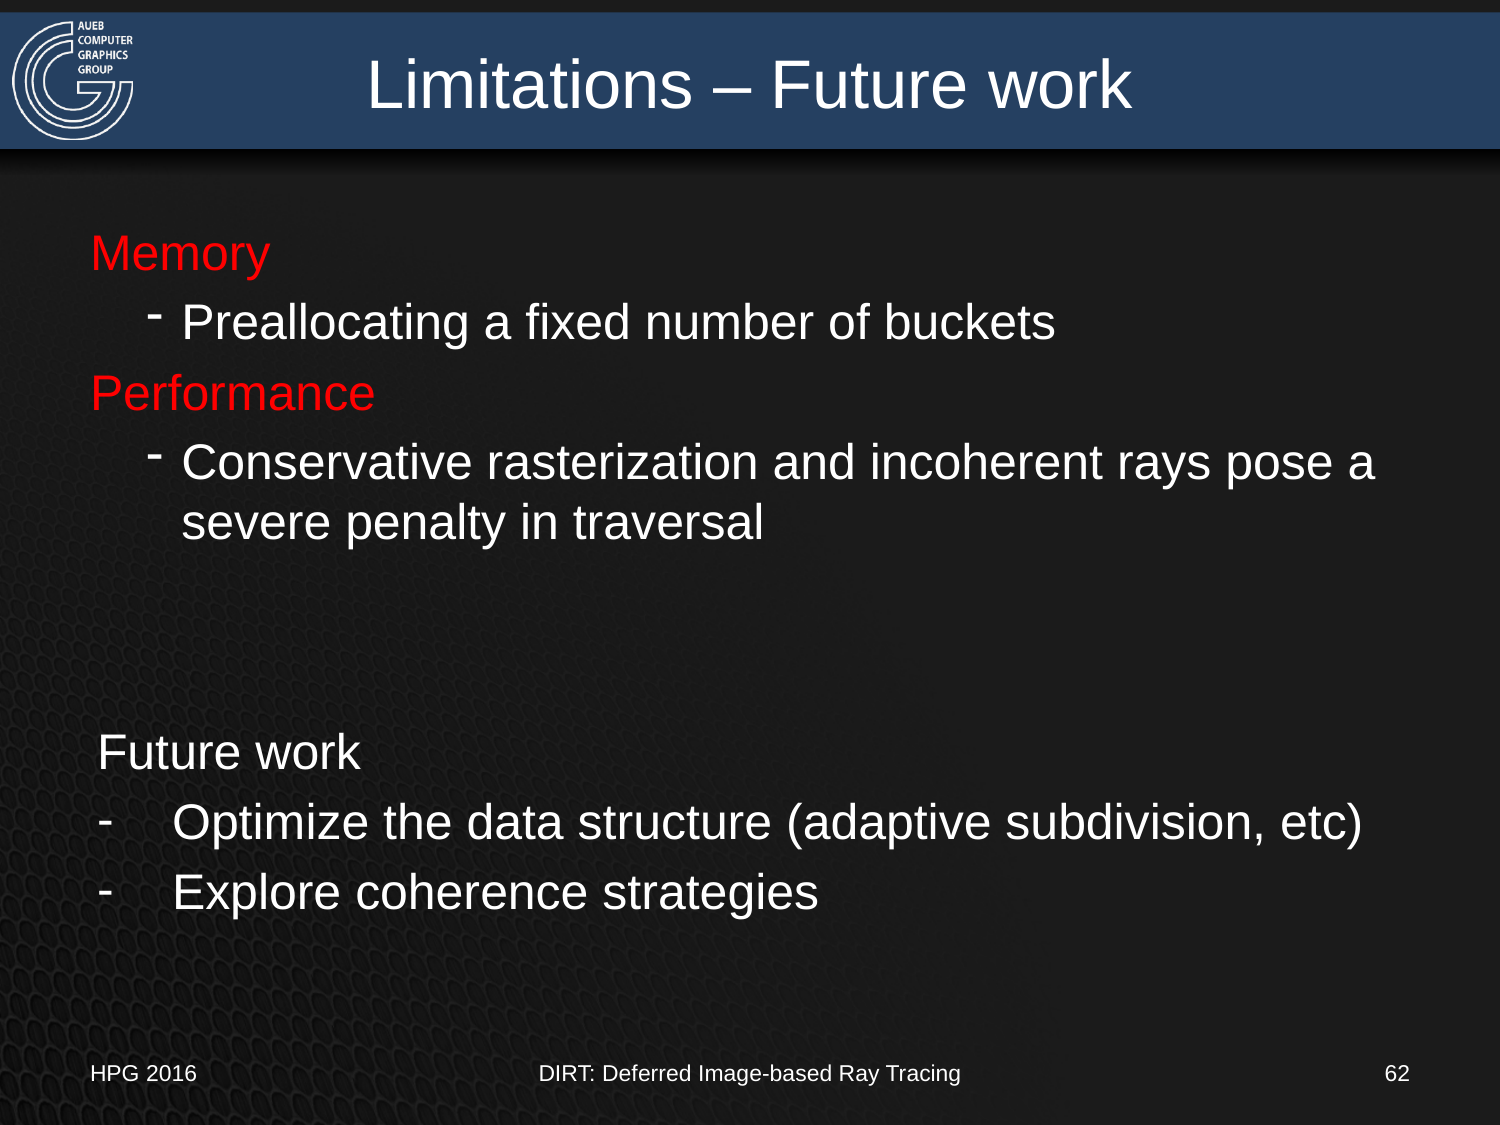

# Limitations – Future work
Memory
Preallocating a fixed number of buckets
Performance
Conservative rasterization and incoherent rays pose a severe penalty in traversal

Future work
Optimize the data structure (adaptive subdivision, etc)
Explore coherence strategies
HPG 2016
DIRT: Deferred Image-based Ray Tracing
62